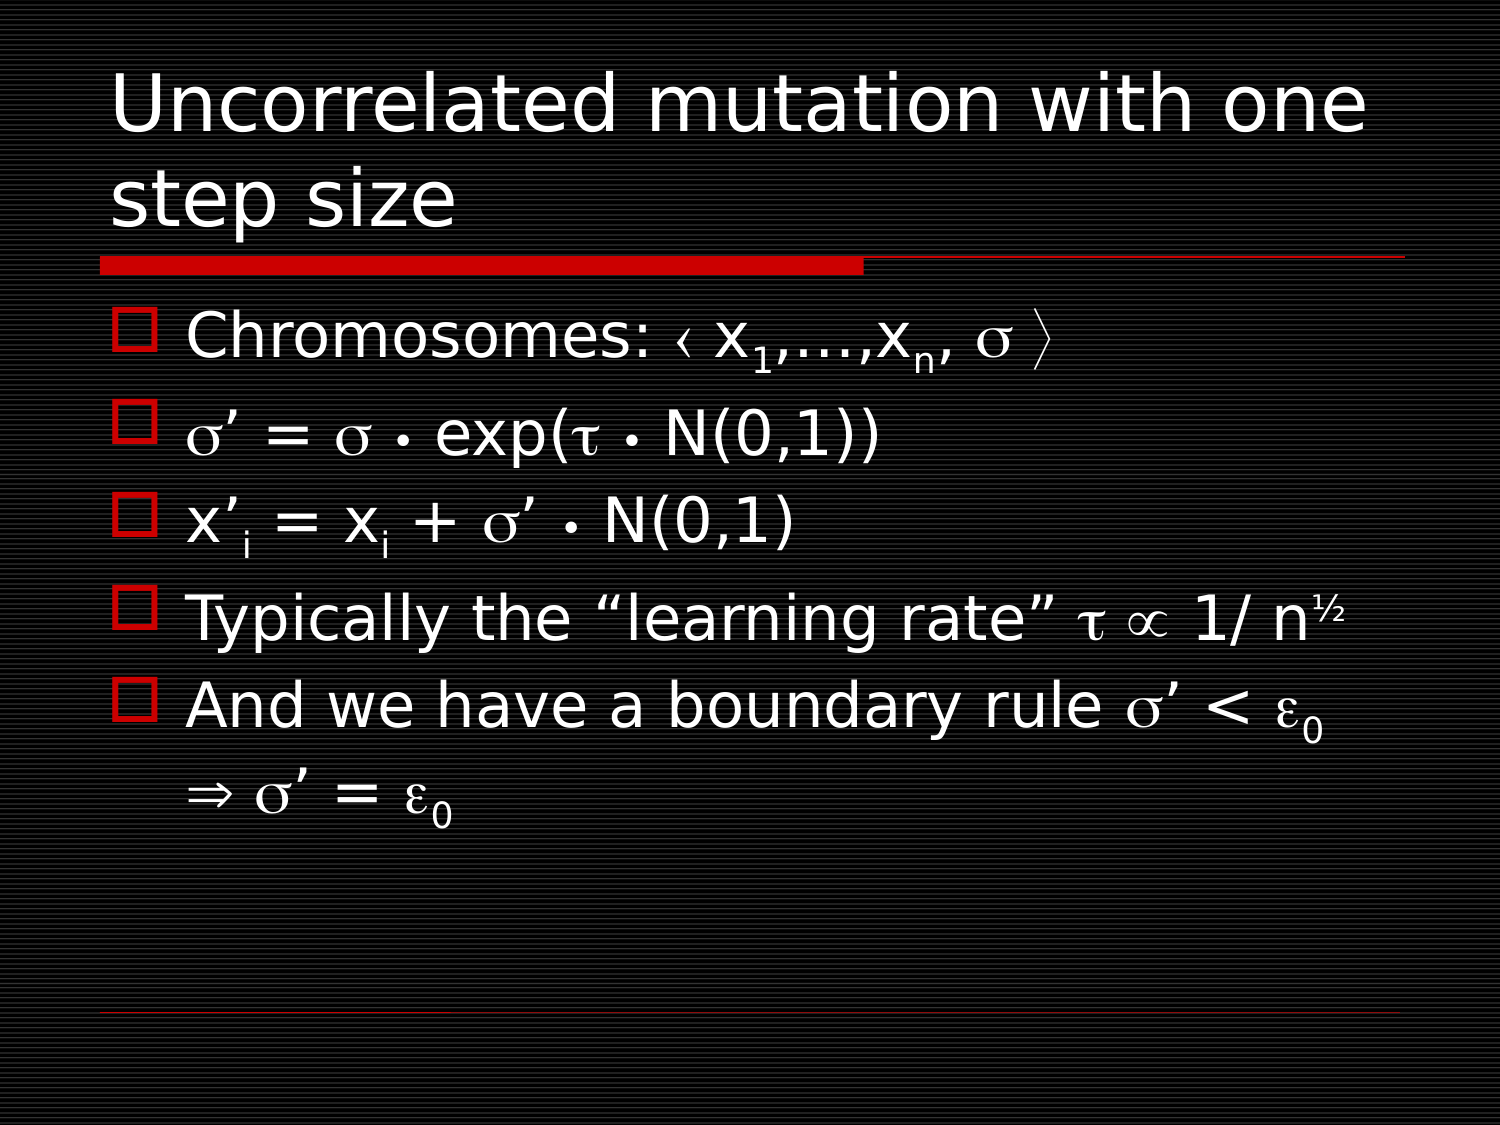

# Uncorrelated mutation with one step size
Chromosomes: 〈 x1,…,xn, σ 〉
σ’ = σ • exp(τ • N(0,1))
x’i = xi + σ’ • N(0,1)
Typically the “learning rate” τ ∝ 1/ n½
And we have a boundary rule σ’ < ε0 ⇒ σ’ = ε0